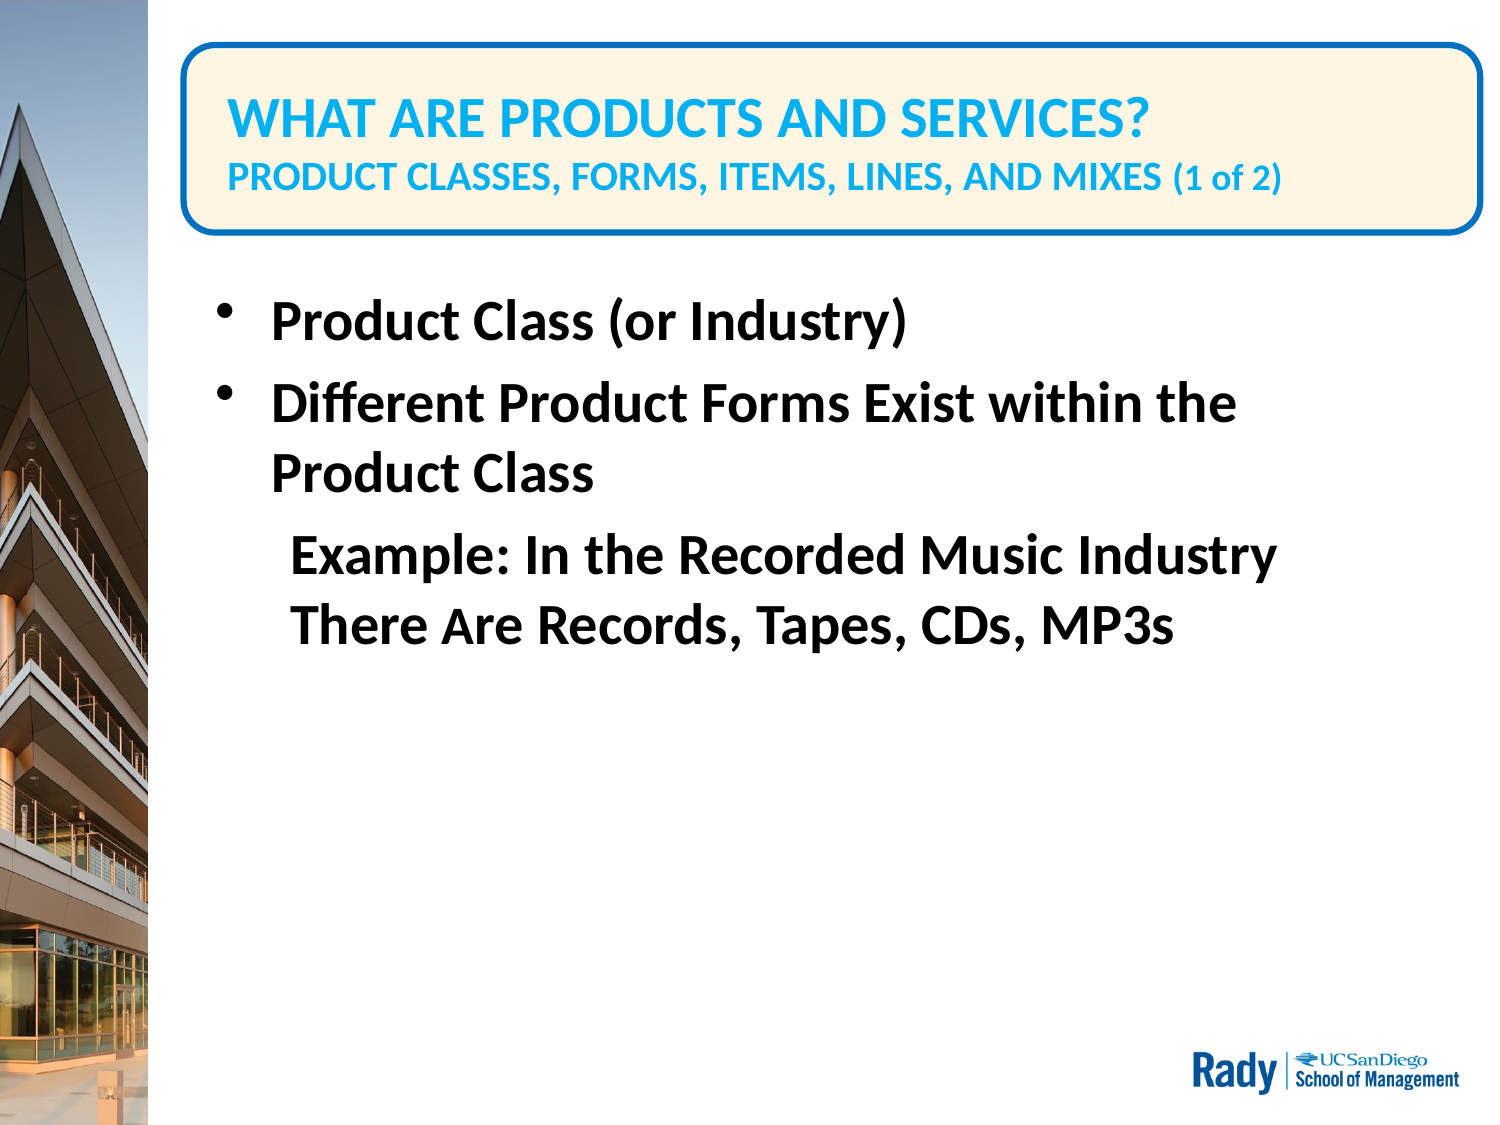

# WHAT ARE PRODUCTS AND SERVICES? PRODUCT CLASSES, FORMS, ITEMS, LINES, AND MIXES (1 of 2)
Product Class (or Industry)
Different Product Forms Exist within the Product Class
Example: In the Recorded Music Industry There Are Records, Tapes, CDs, MP3s